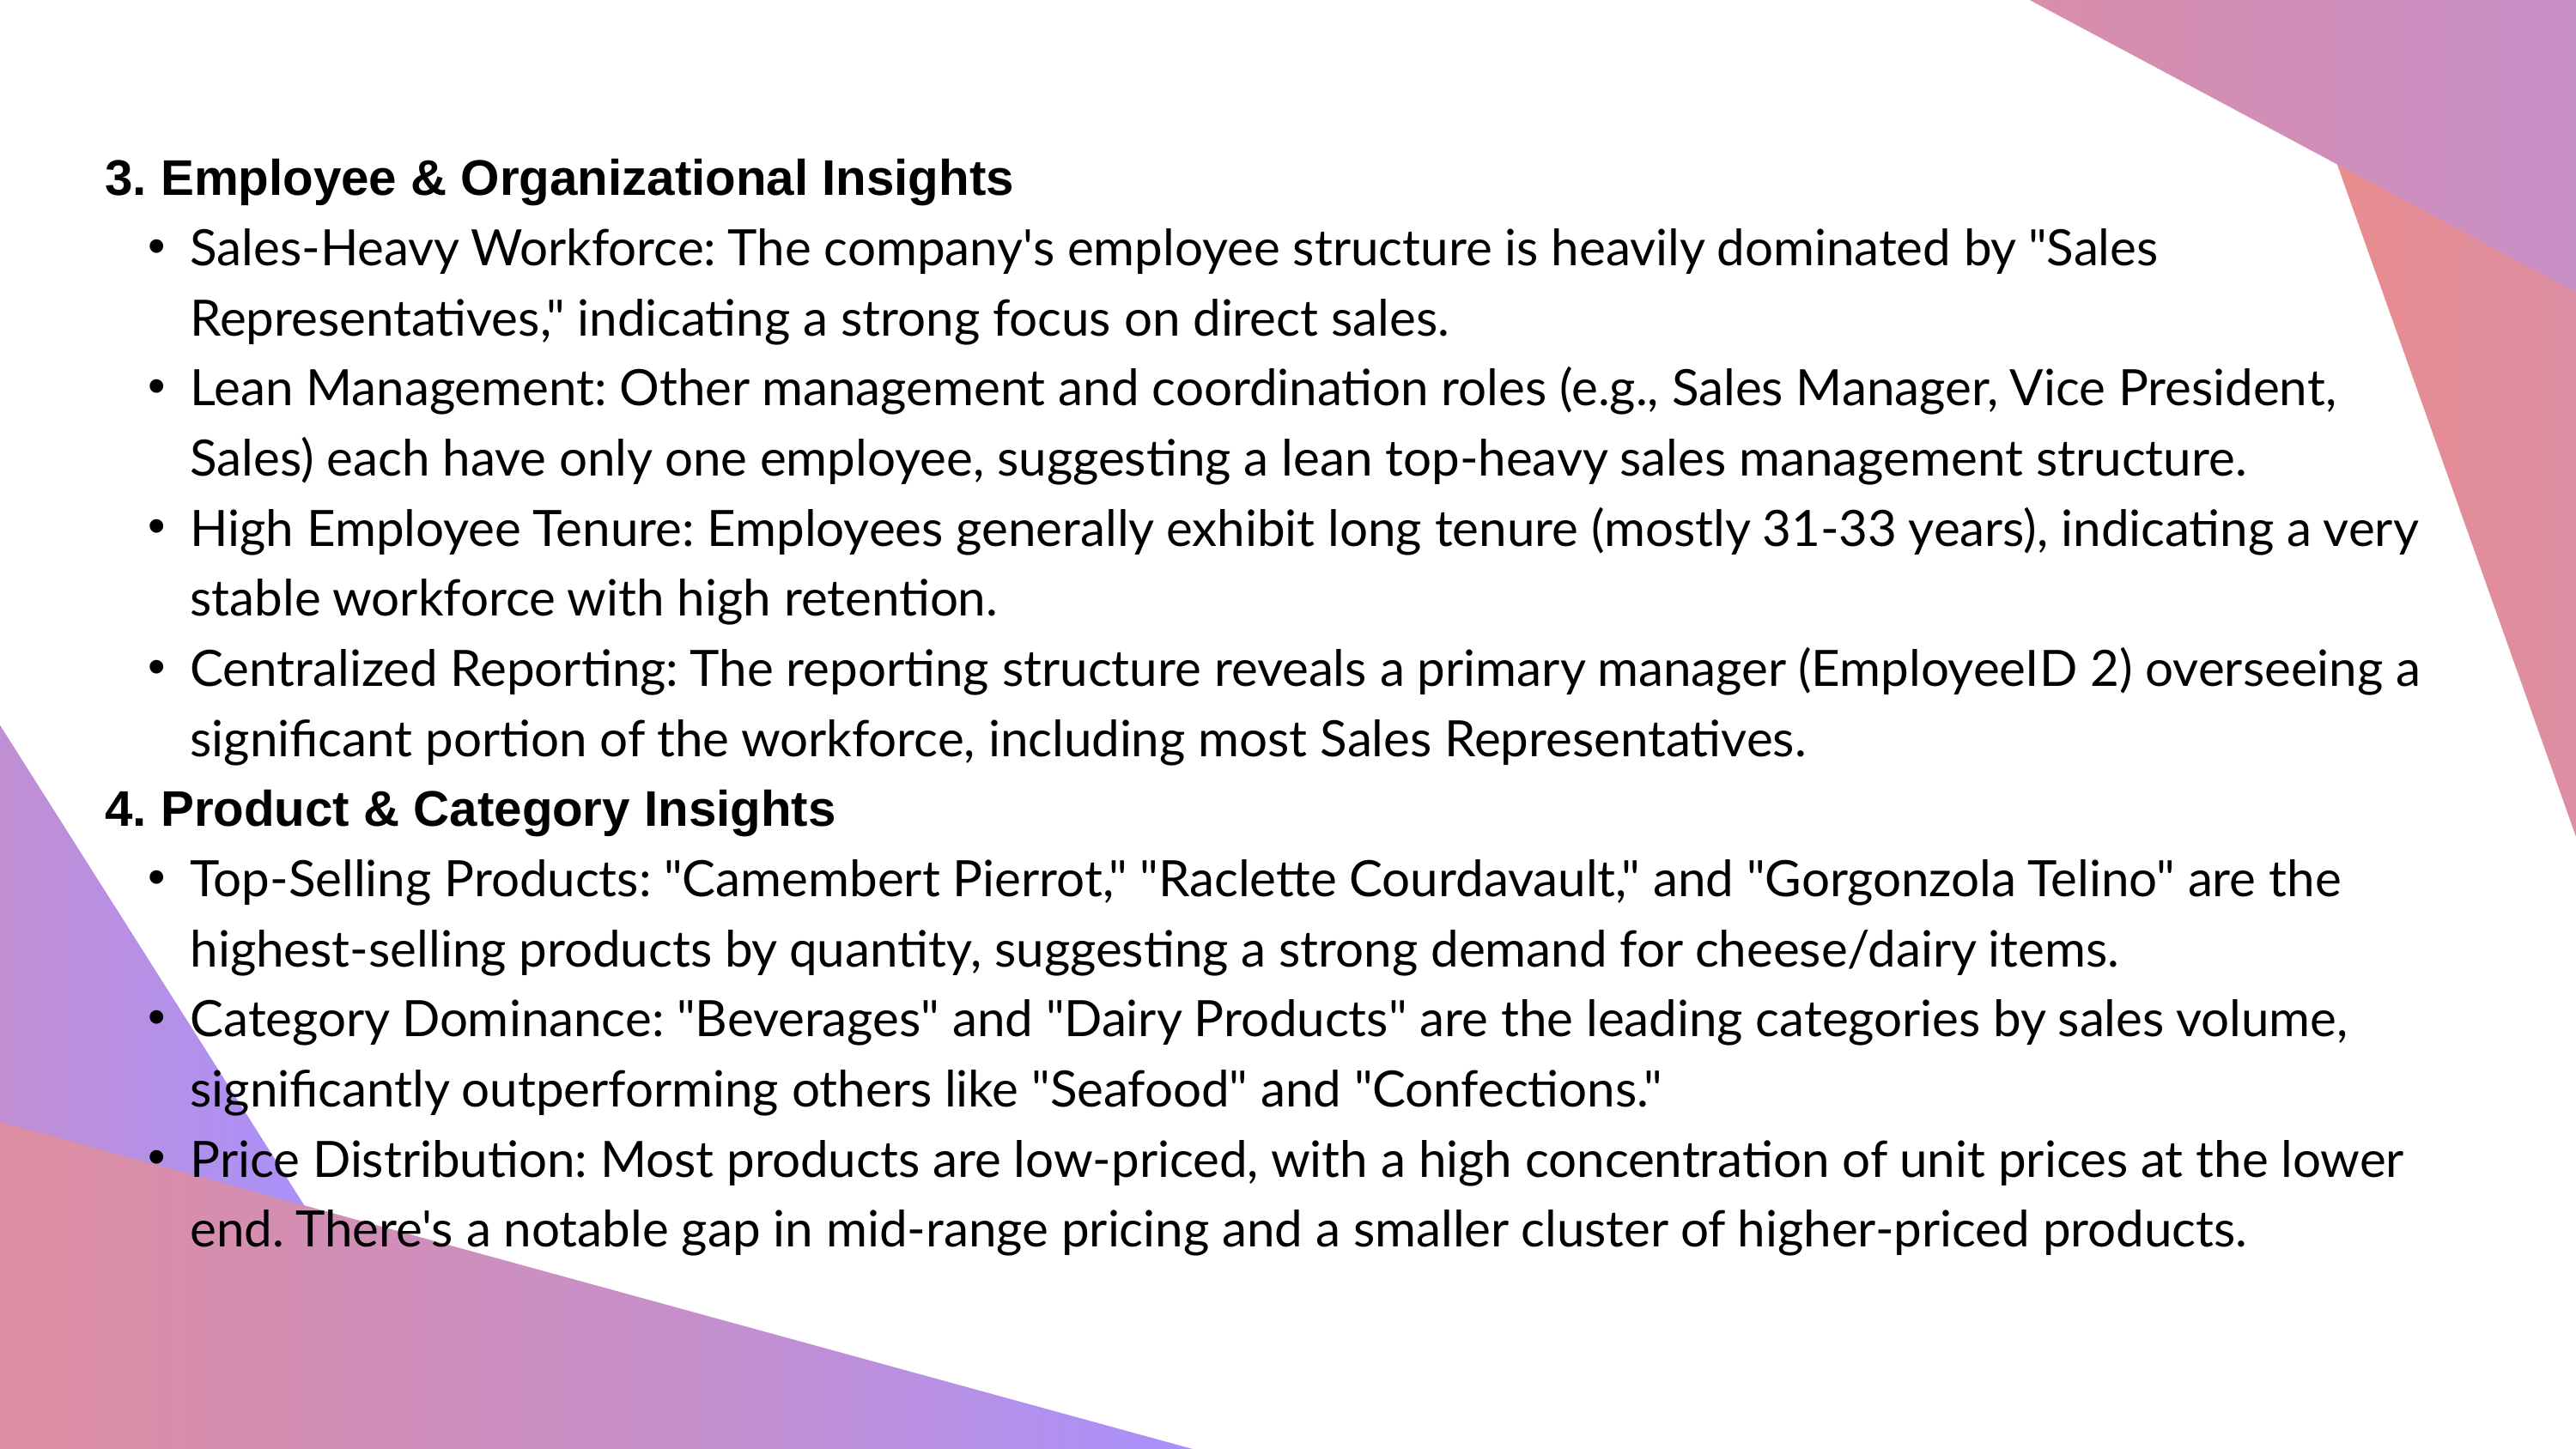

3. Employee & Organizational Insights
Sales-Heavy Workforce: The company's employee structure is heavily dominated by "Sales Representatives," indicating a strong focus on direct sales.
Lean Management: Other management and coordination roles (e.g., Sales Manager, Vice President, Sales) each have only one employee, suggesting a lean top-heavy sales management structure.
High Employee Tenure: Employees generally exhibit long tenure (mostly 31-33 years), indicating a very stable workforce with high retention.
Centralized Reporting: The reporting structure reveals a primary manager (EmployeeID 2) overseeing a significant portion of the workforce, including most Sales Representatives.
4. Product & Category Insights
Top-Selling Products: "Camembert Pierrot," "Raclette Courdavault," and "Gorgonzola Telino" are the highest-selling products by quantity, suggesting a strong demand for cheese/dairy items.
Category Dominance: "Beverages" and "Dairy Products" are the leading categories by sales volume, significantly outperforming others like "Seafood" and "Confections."
Price Distribution: Most products are low-priced, with a high concentration of unit prices at the lower end. There's a notable gap in mid-range pricing and a smaller cluster of higher-priced products.